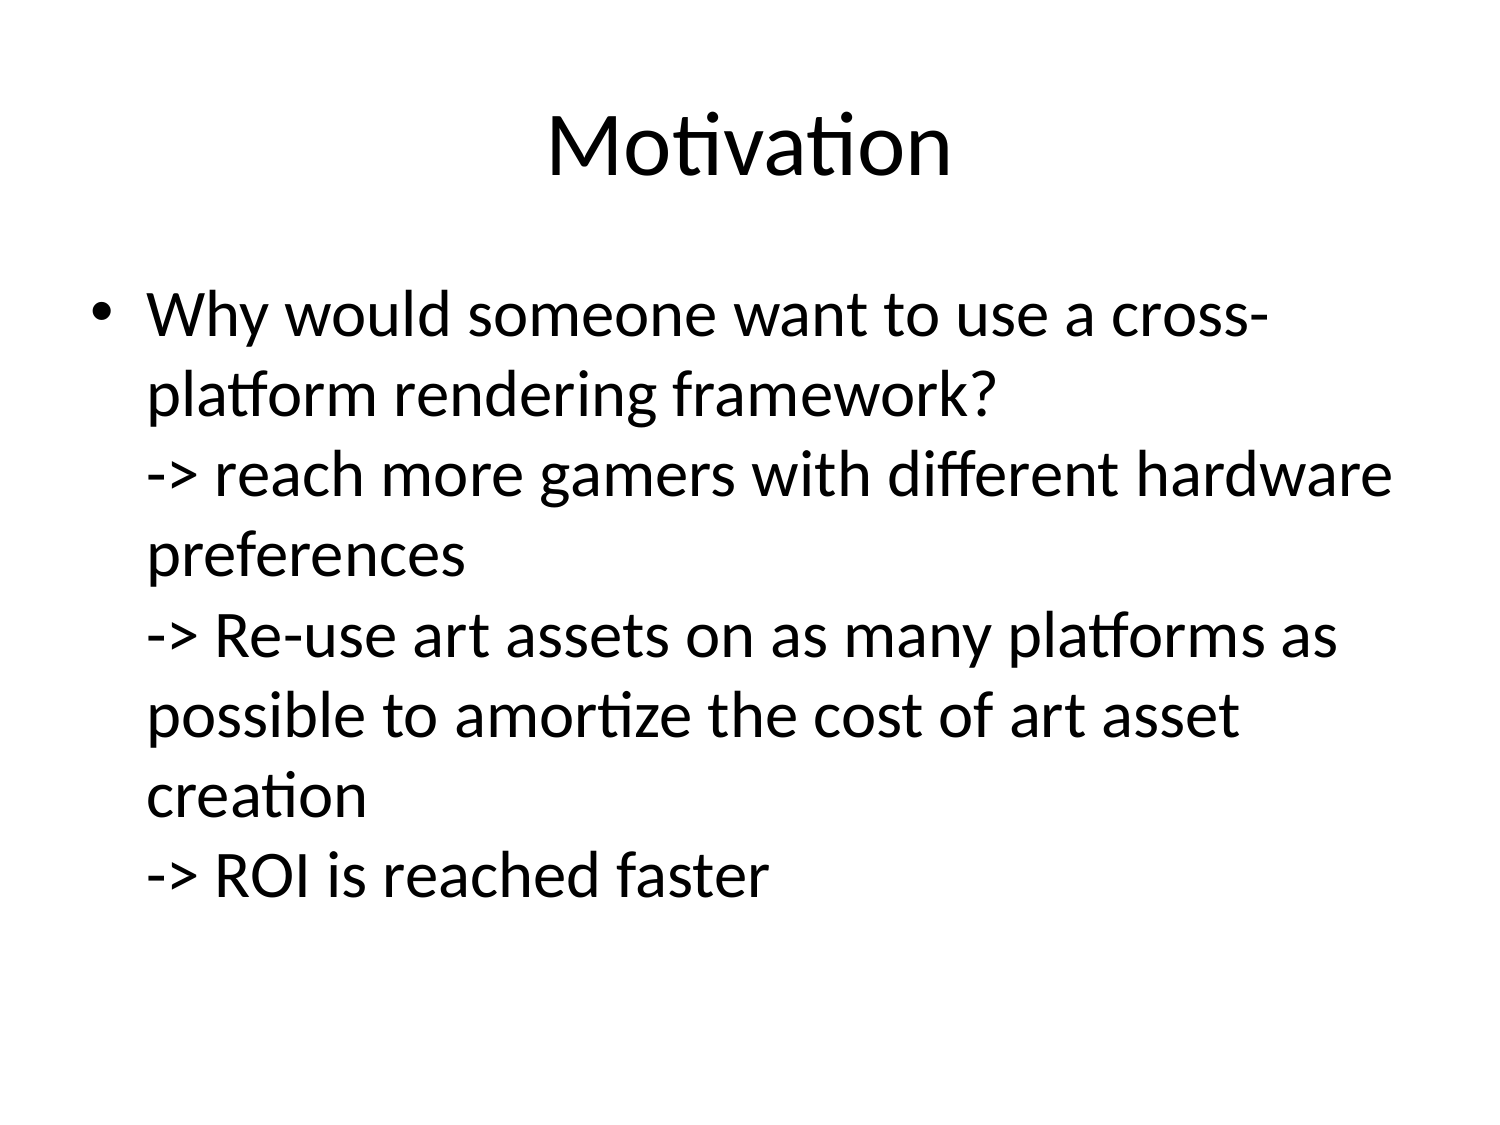

# Motivation
Why would someone want to use a cross-platform rendering framework?
-> reach more gamers with different hardware preferences
-> Re-use art assets on as many platforms as possible to amortize the cost of art asset creation
-> ROI is reached faster